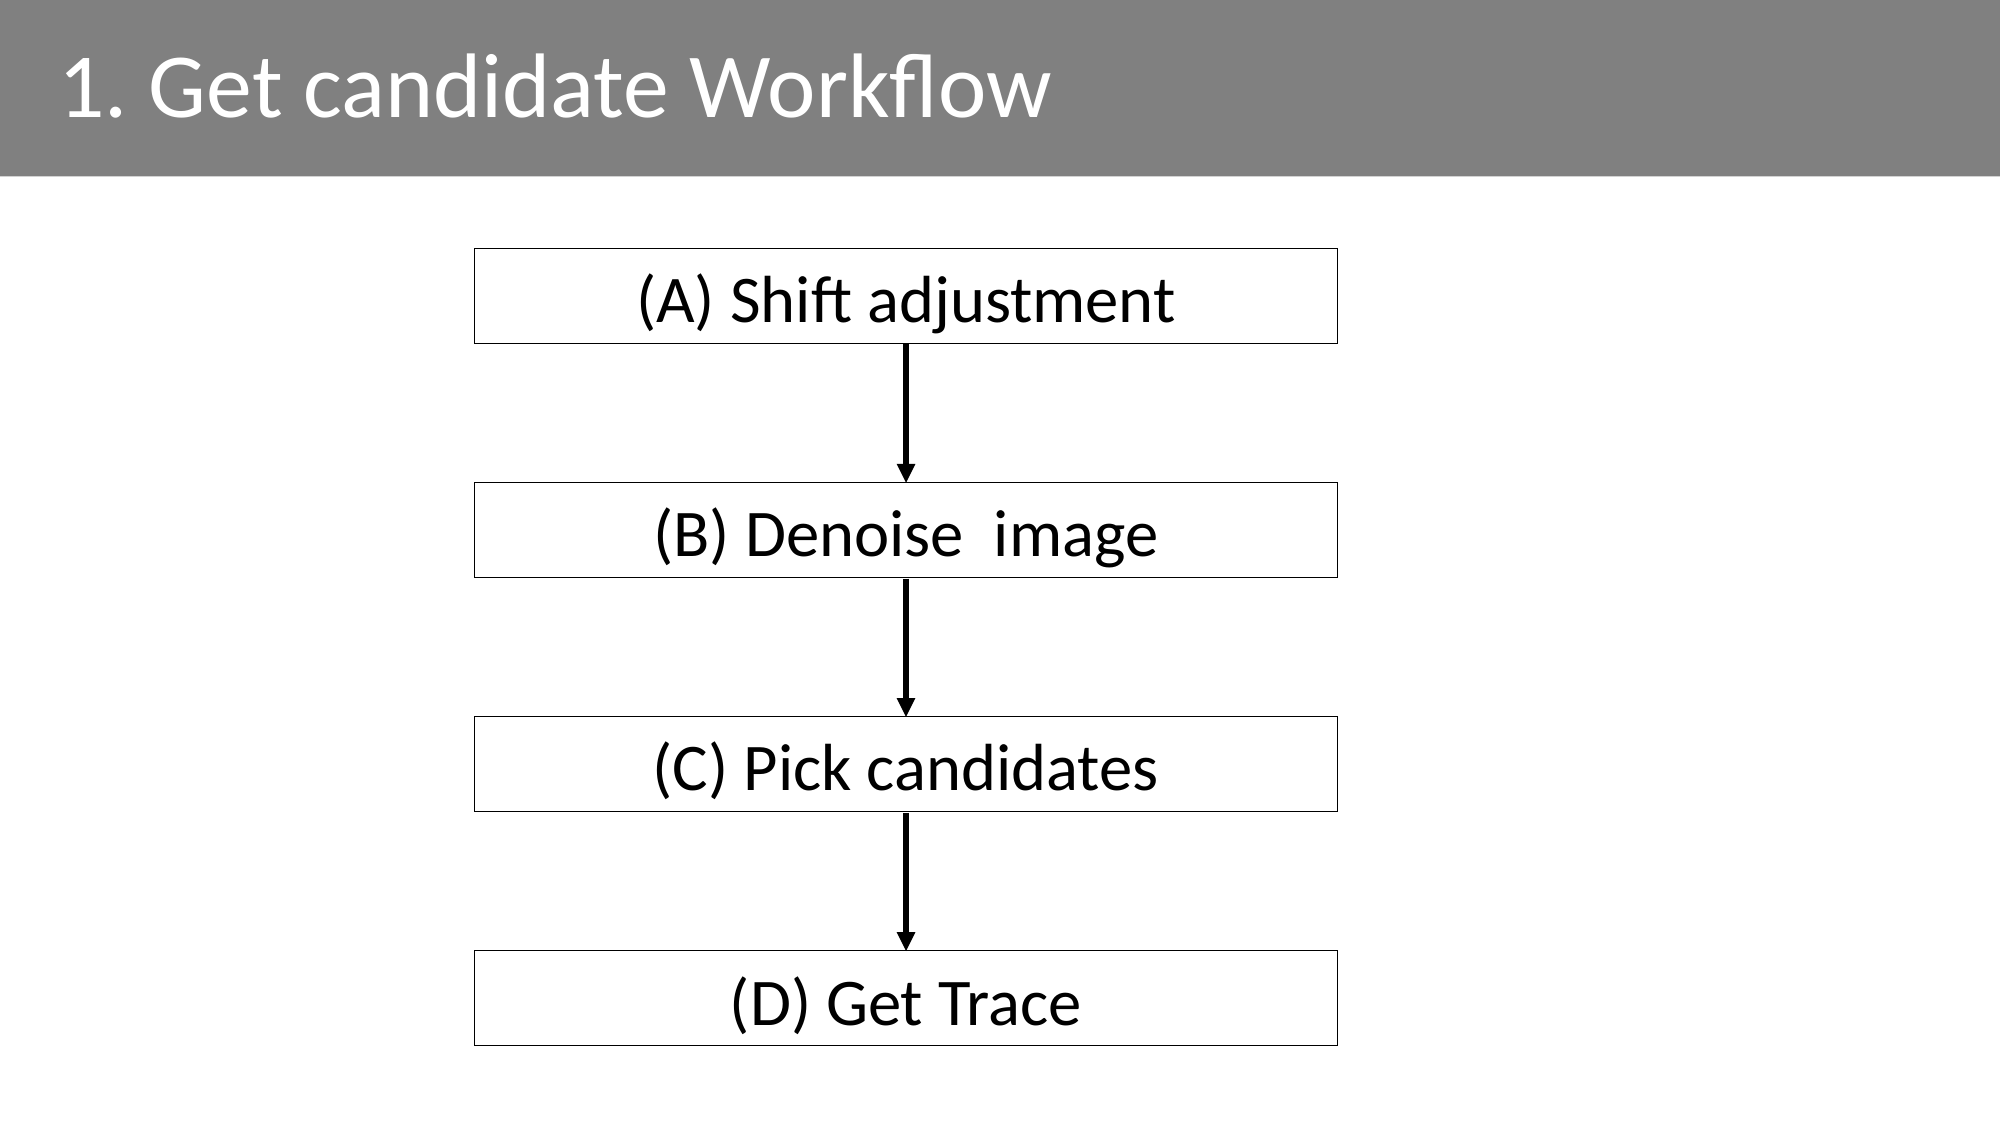

# 1. Get candidate Workflow
(A) Shift adjustment
(B) Denoise  image
(C) Pick candidates
(D) Get Trace